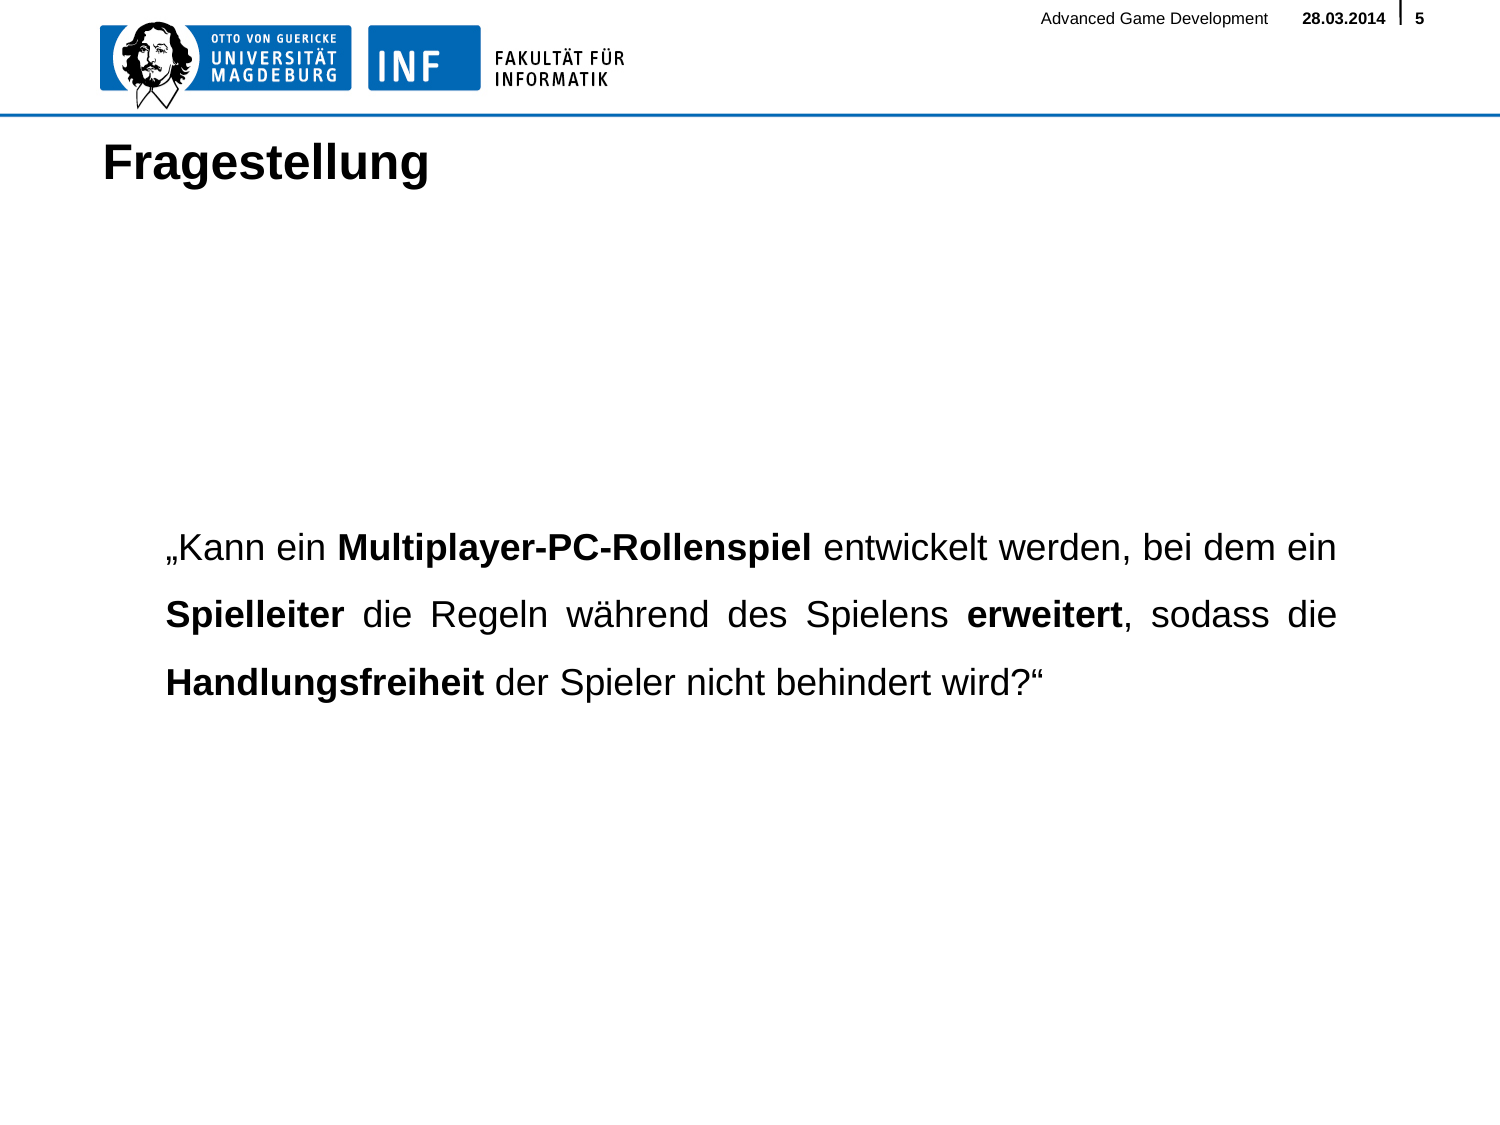

„Kann ein Multiplayer-PC-Rollenspiel entwickelt werden, bei dem ein Spielleiter die Regeln während des Spielens erweitert, sodass die Handlungsfreiheit der Spieler nicht behindert wird?“
# Fragestellung